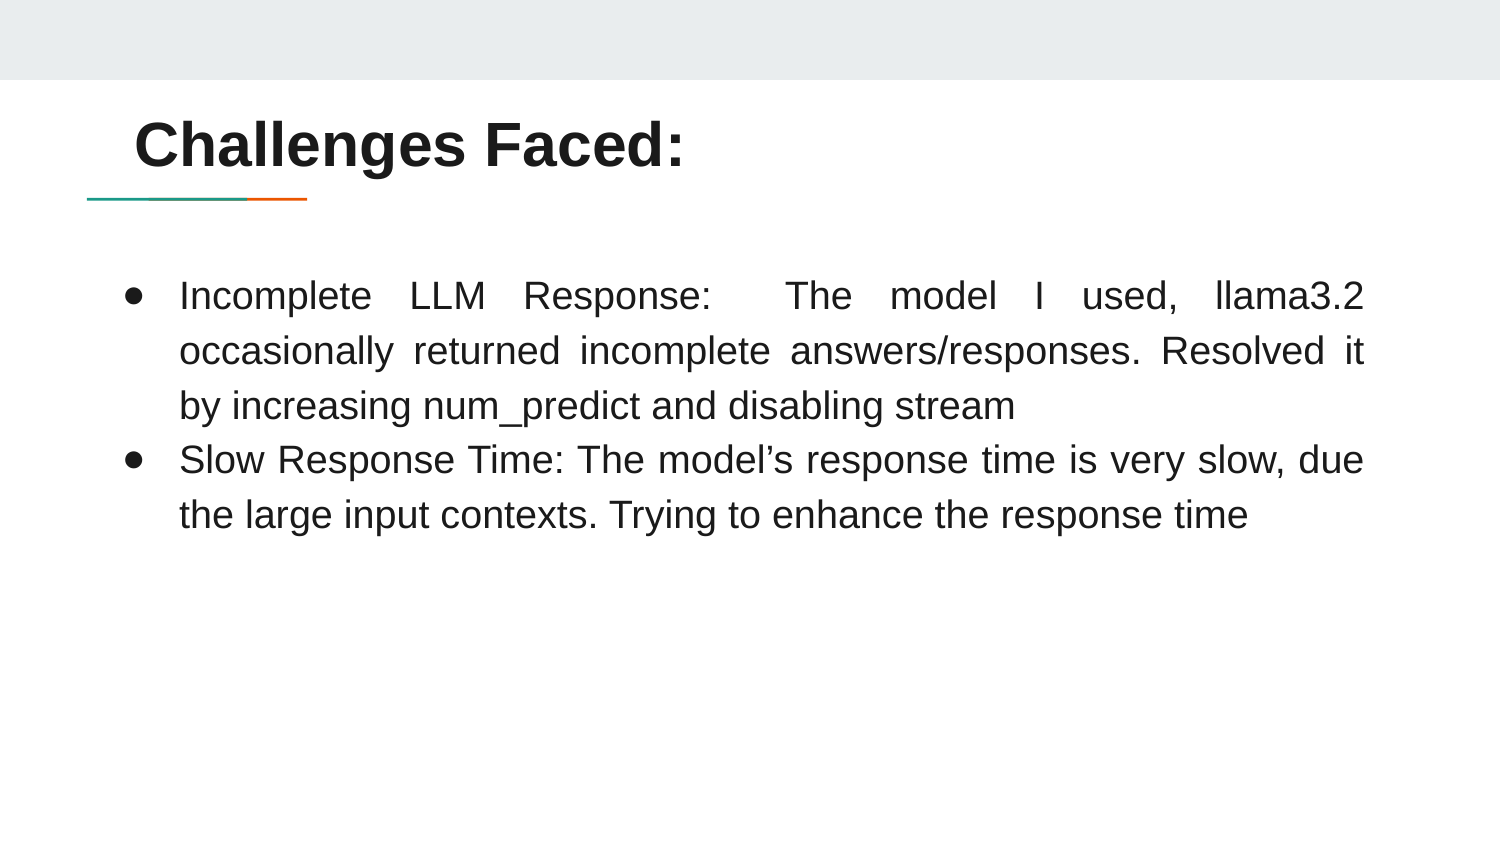

# Challenges Faced:
Incomplete LLM Response:  The model I used, llama3.2 occasionally returned incomplete answers/responses. Resolved it by increasing num_predict and disabling stream
Slow Response Time: The model’s response time is very slow, due the large input contexts. Trying to enhance the response time